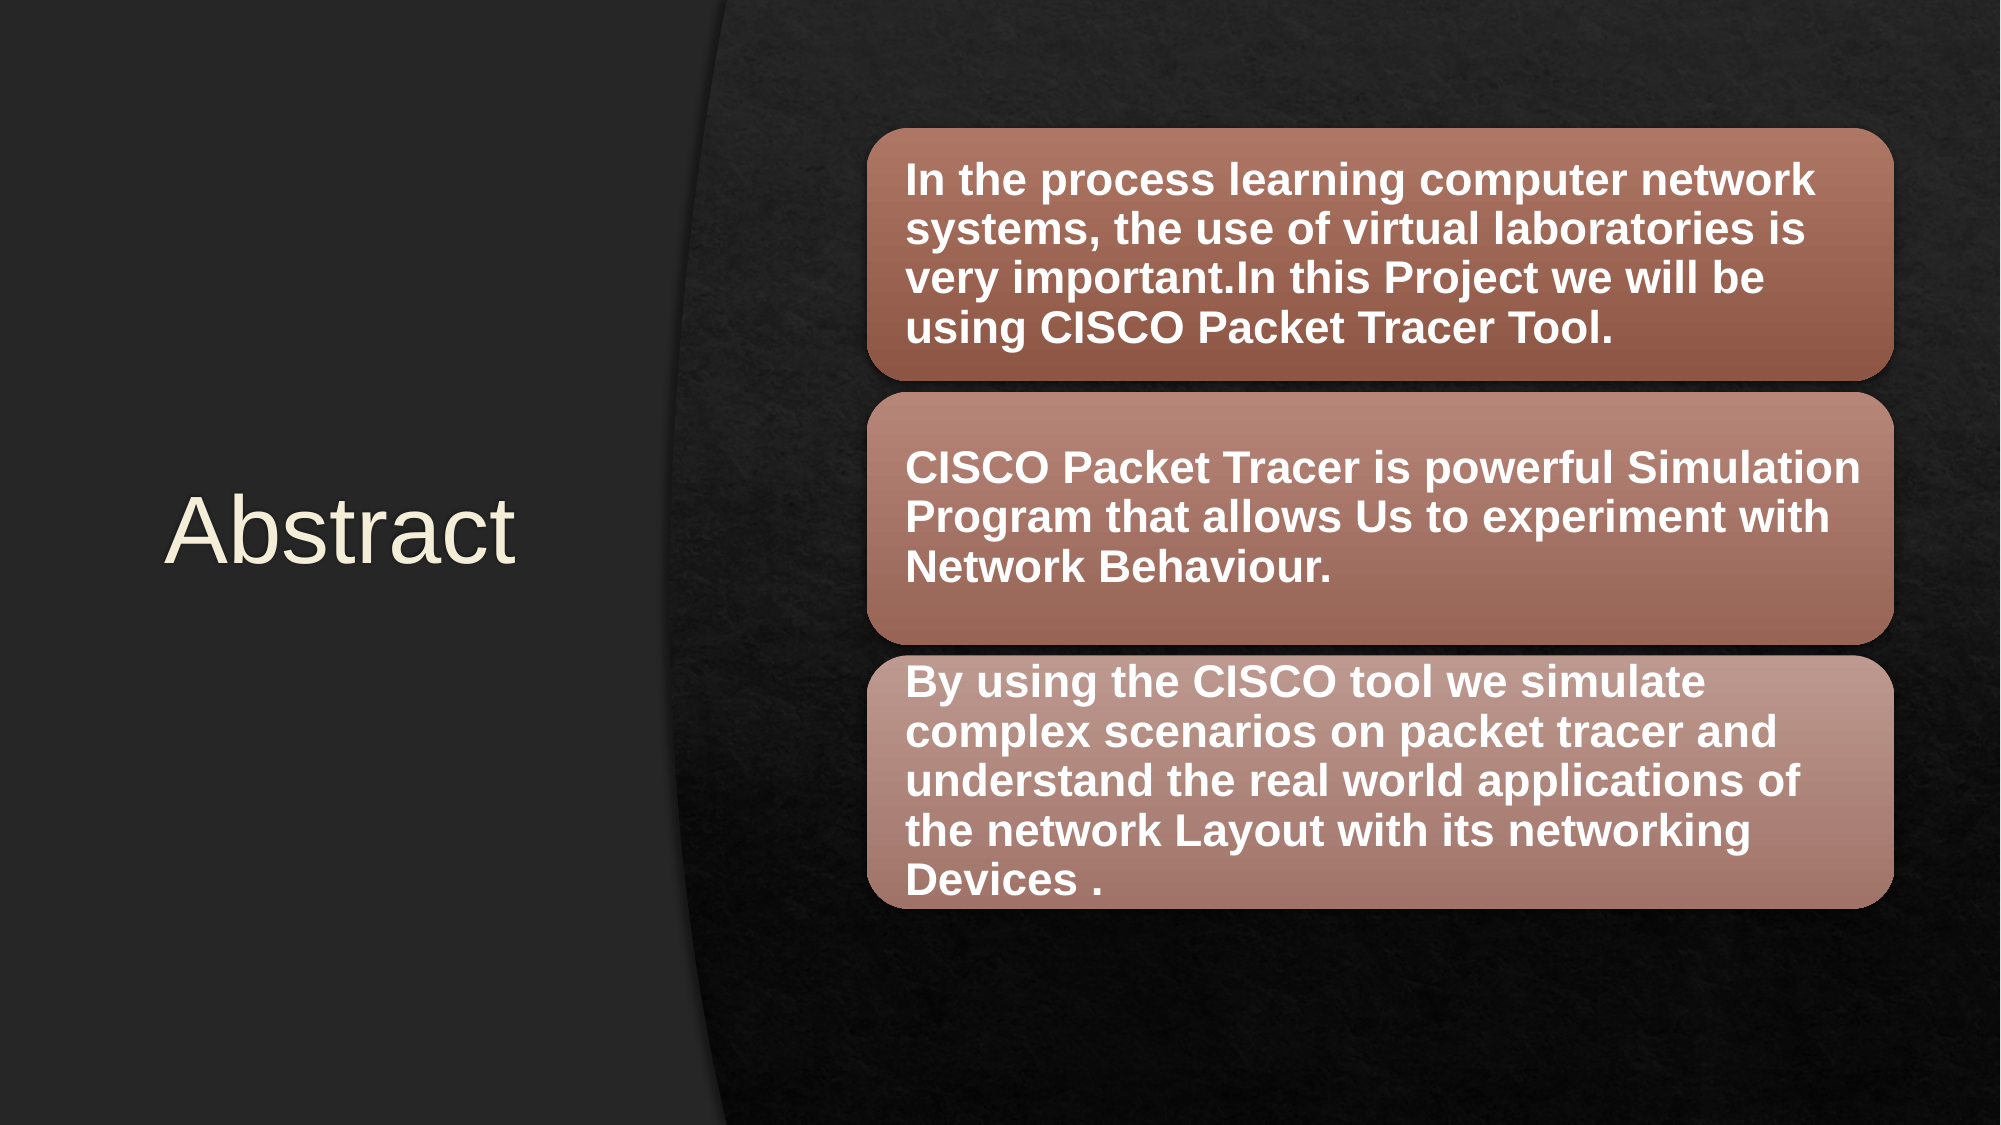

# Abstract
In the process learning computer network systems, the use of virtual laboratories is very important.In this Project we will be using CISCO Packet Tracer Tool.
CISCO Packet Tracer is powerful Simulation Program that allows Us to experiment with Network Behaviour.
By using the CISCO tool we simulate complex scenarios on packet tracer and understand the real world applications of the network Layout with its networking Devices .